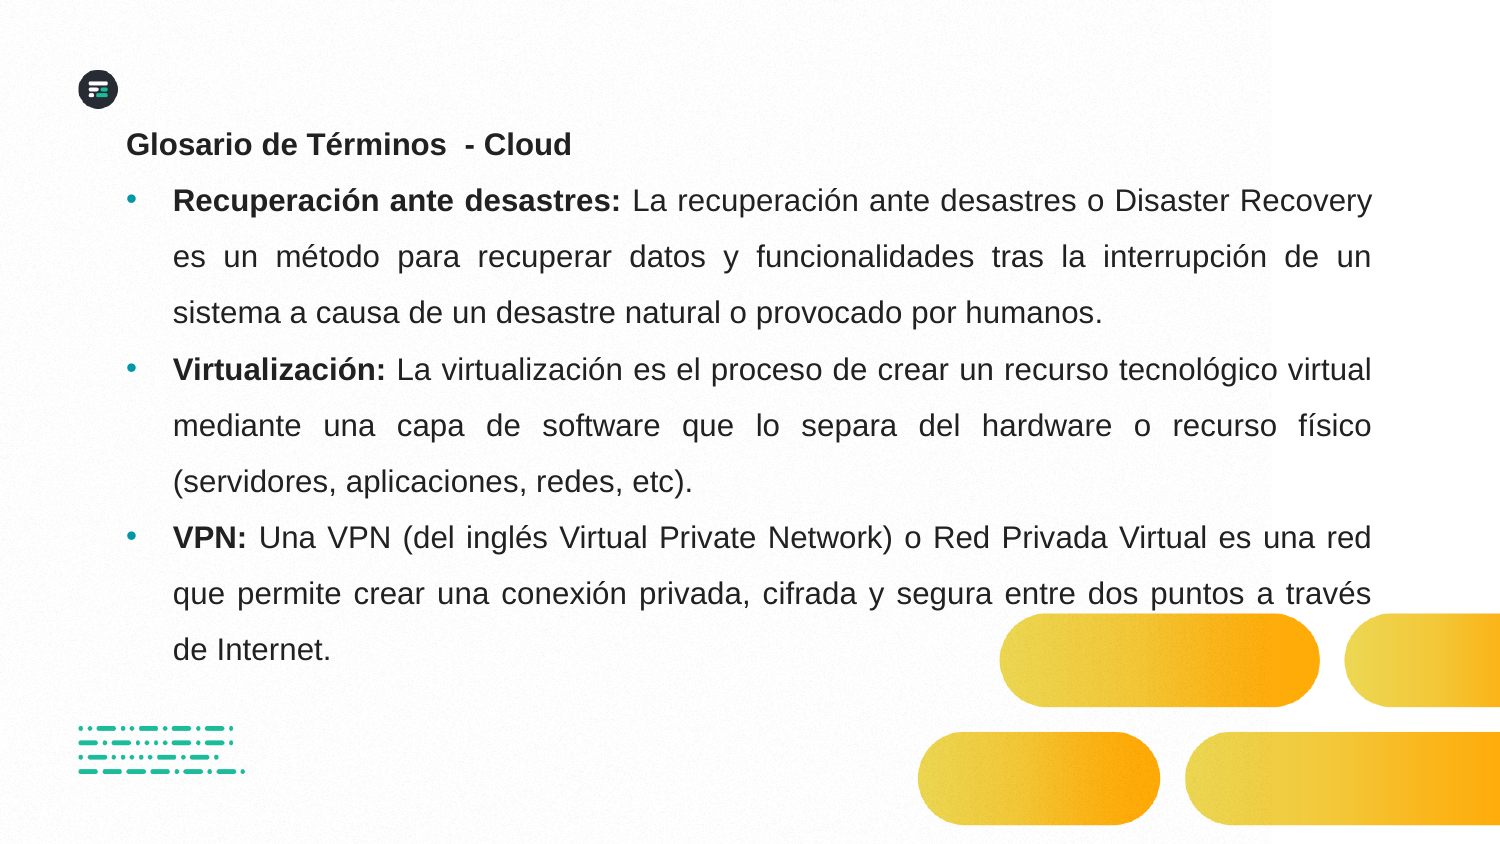

Glosario de Términos  - Cloud
Recuperación ante desastres: La recuperación ante desastres o Disaster Recovery es un método para recuperar datos y funcionalidades tras la interrupción de un sistema a causa de un desastre natural o provocado por humanos.
Virtualización: La virtualización es el proceso de crear un recurso tecnológico virtual mediante una capa de software que lo separa del hardware o recurso físico (servidores, aplicaciones, redes, etc).
VPN: Una VPN (del inglés Virtual Private Network) o Red Privada Virtual es una red que permite crear una conexión privada, cifrada y segura entre dos puntos a través de Internet.